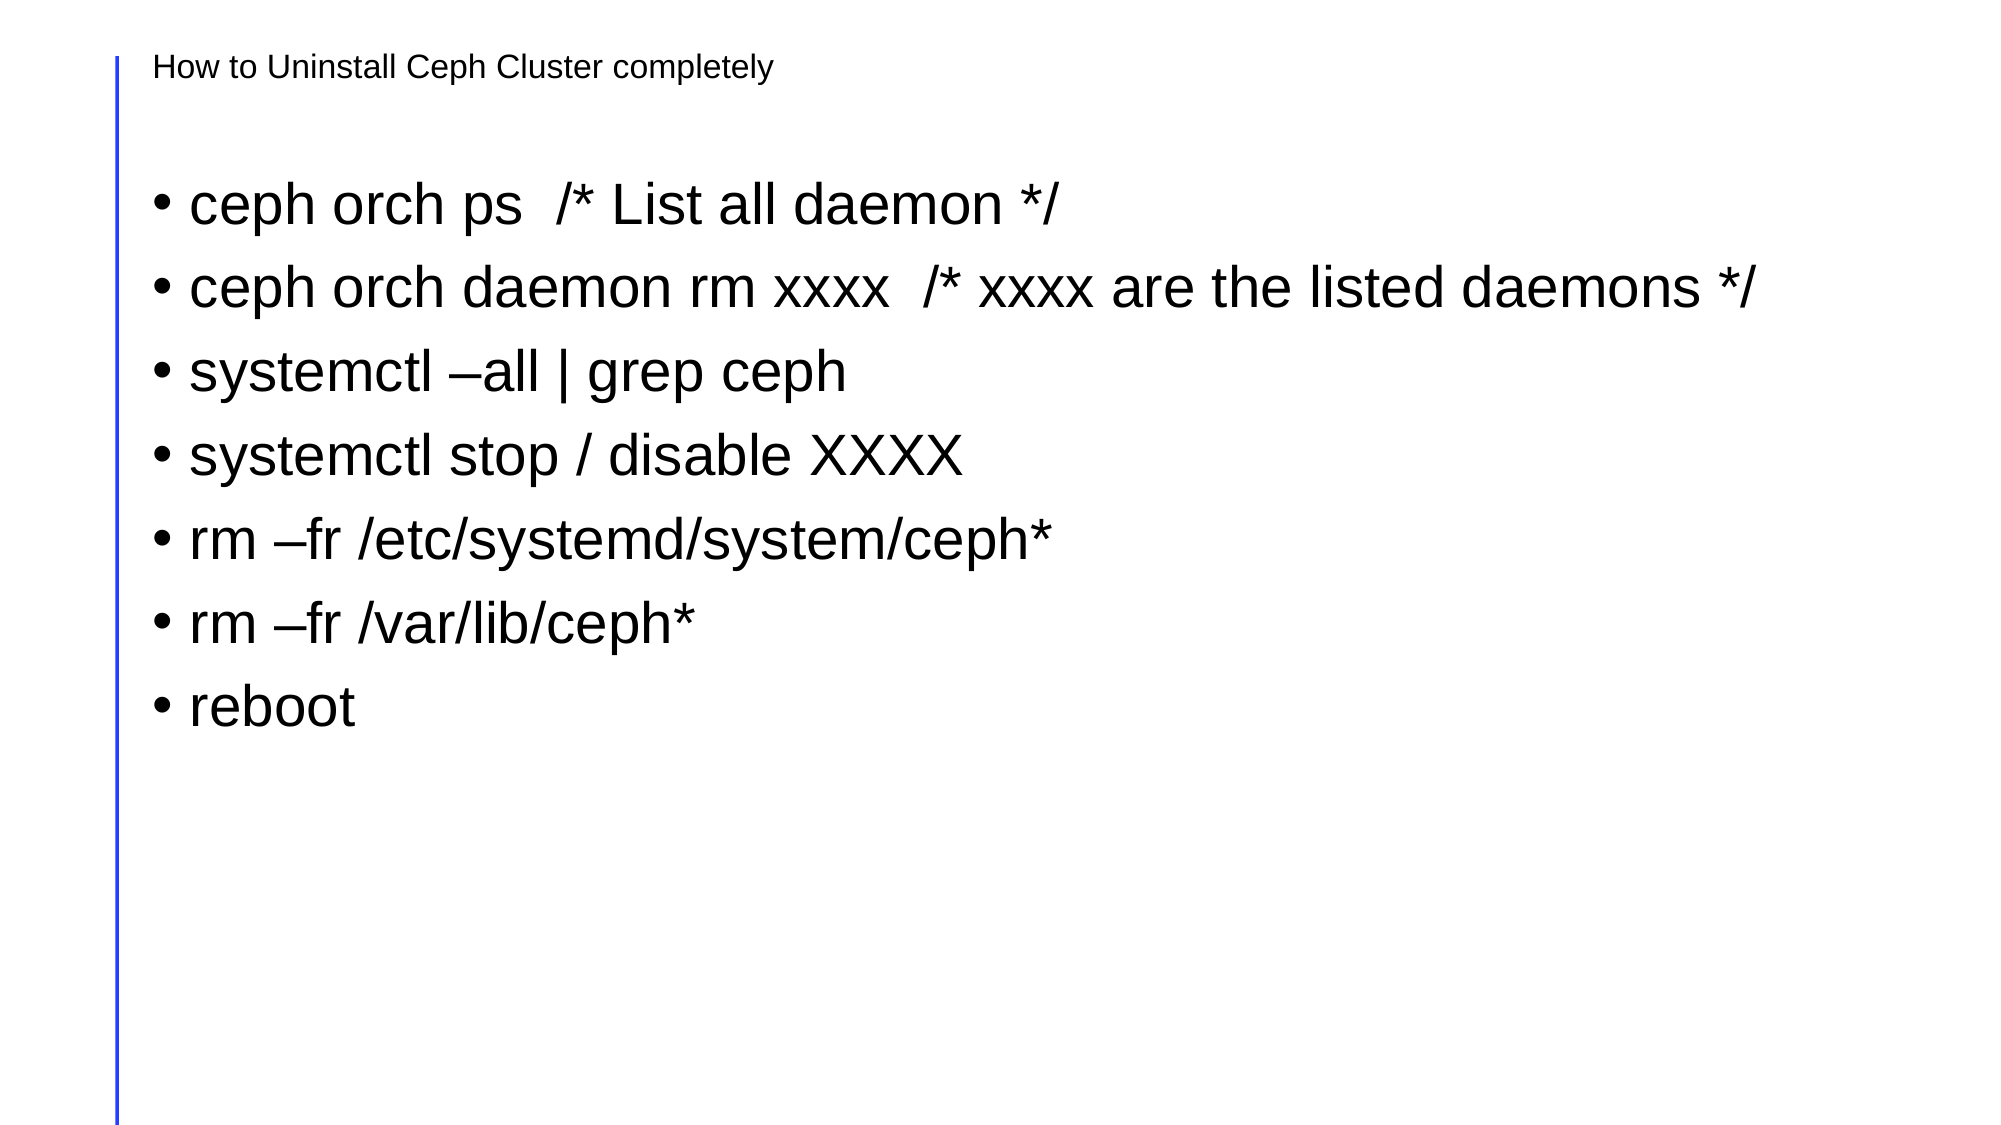

# How to Uninstall Ceph Cluster completely
ceph orch ps  /* List all daemon */
ceph orch daemon rm xxxx  /* xxxx are the listed daemons */
systemctl –all | grep ceph
systemctl stop / disable XXXX
rm –fr /etc/systemd/system/ceph*
rm –fr /var/lib/ceph*
reboot